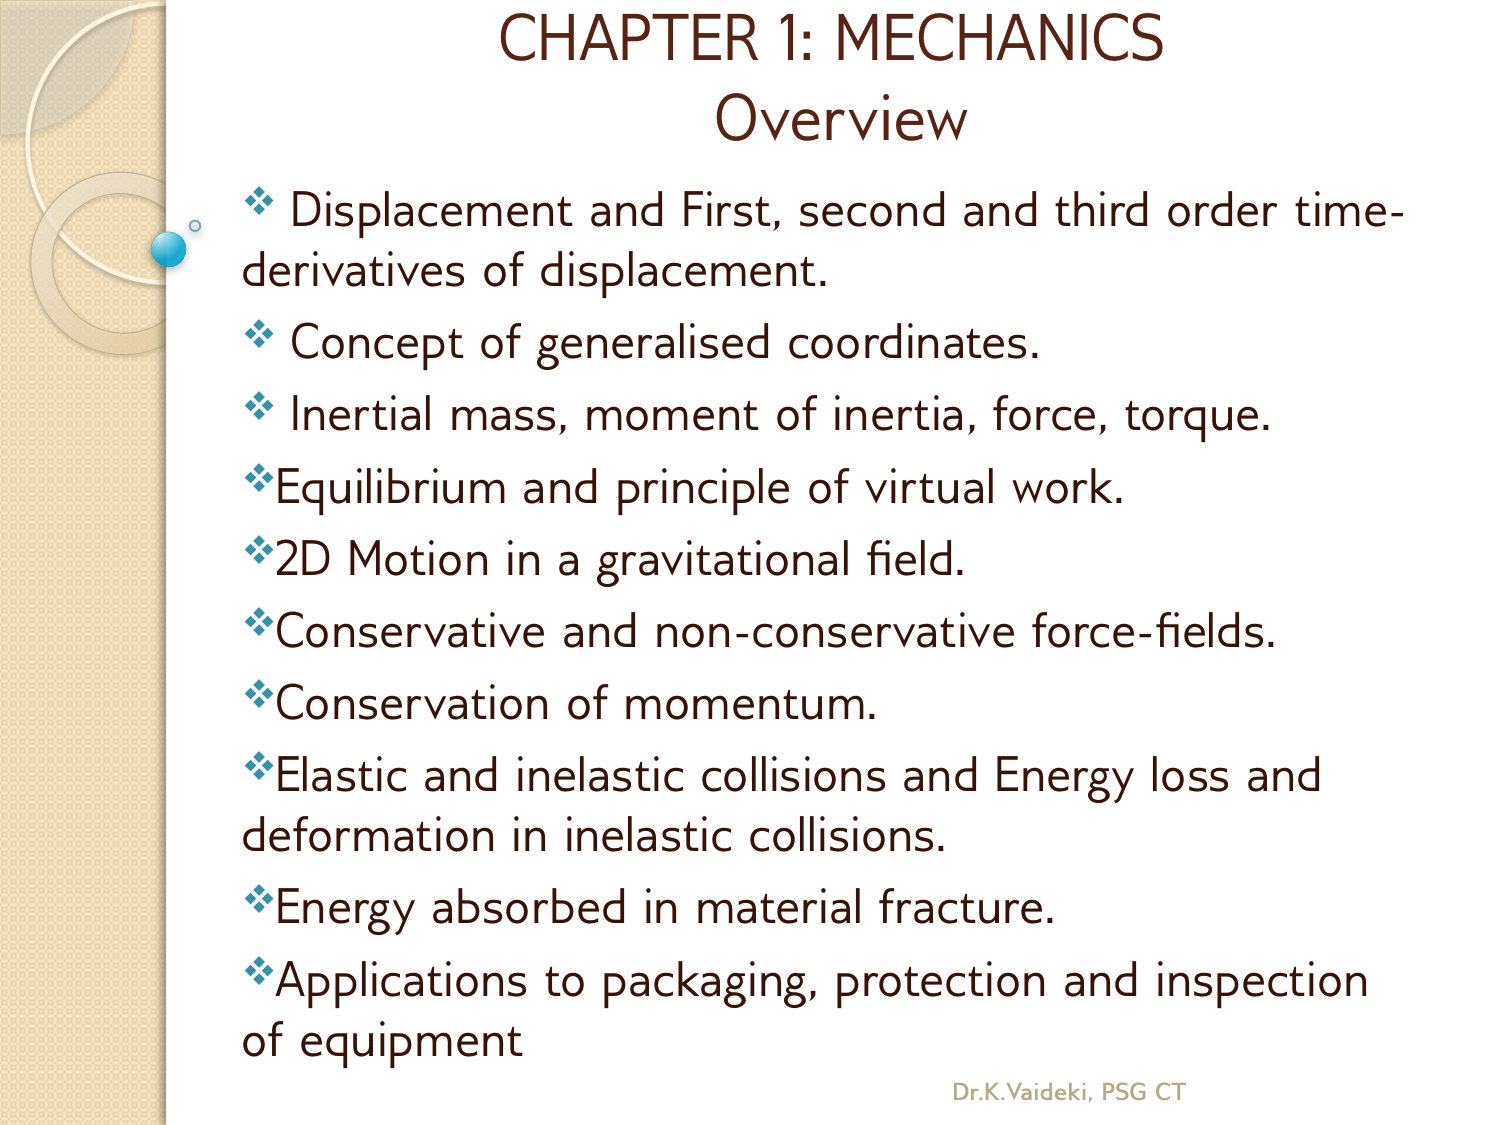

# CHAPTER 1: MECHANICS Overview
 Displacement and First, second and third order time-derivatives of displacement.
 Concept of generalised coordinates.
 Inertial mass, moment of inertia, force, torque.
Equilibrium and principle of virtual work.
2D Motion in a gravitational field.
Conservative and non-conservative force-fields.
Conservation of momentum.
Elastic and inelastic collisions and Energy loss and deformation in inelastic collisions.
Energy absorbed in material fracture.
Applications to packaging, protection and inspection of equipment
Dr.K.Vaideki, PSG CT